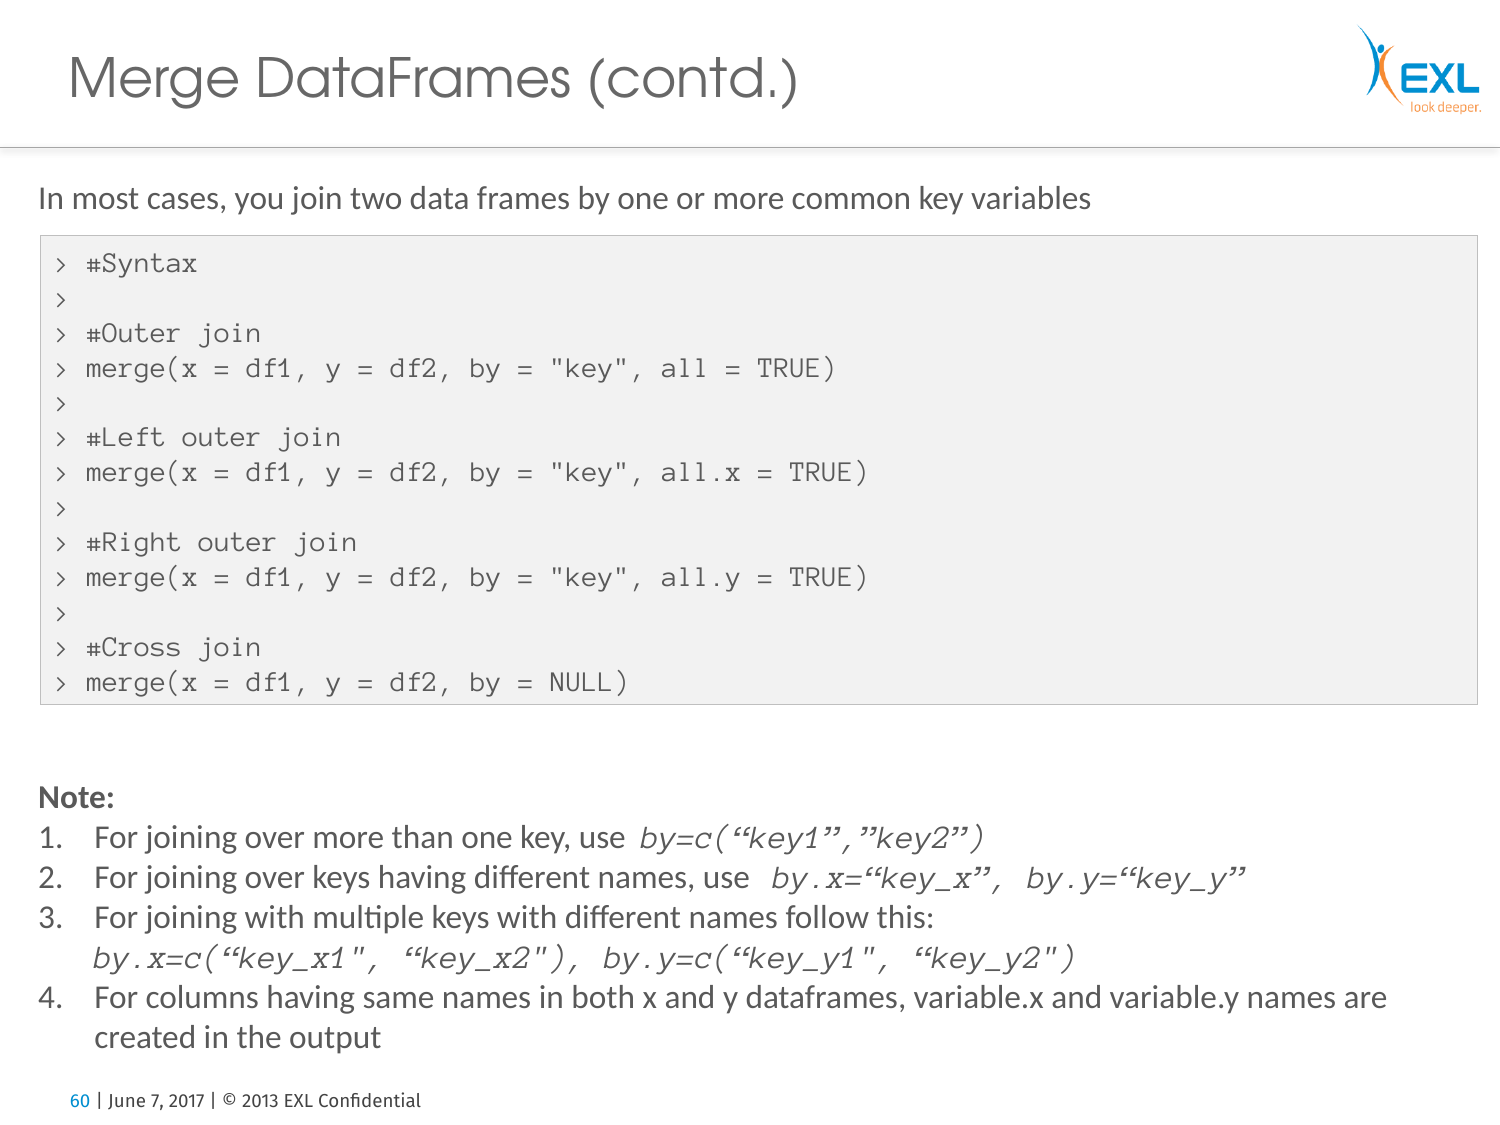

# Merge DataFrames (contd.)
In most cases, you join two data frames by one or more common key variables

Note:
For joining over more than one key, use  by=c(“key1”,”key2”)
For joining over keys having different names, use   by.x=“key_x”, by.y=“key_y”
For joining with multiple keys with different names follow this:
by.x=c(“key_x1", “key_x2"), by.y=c(“key_y1", “key_y2")
For columns having same names in both x and y dataframes, variable.x and variable.y names are created in the output
> #Syntax
>
> #Outer join
> merge(x = df1, y = df2, by = "key", all = TRUE)
>
> #Left outer join
> merge(x = df1, y = df2, by = "key", all.x = TRUE)
>
> #Right outer join
> merge(x = df1, y = df2, by = "key", all.y = TRUE)
>
> #Cross join
> merge(x = df1, y = df2, by = NULL)